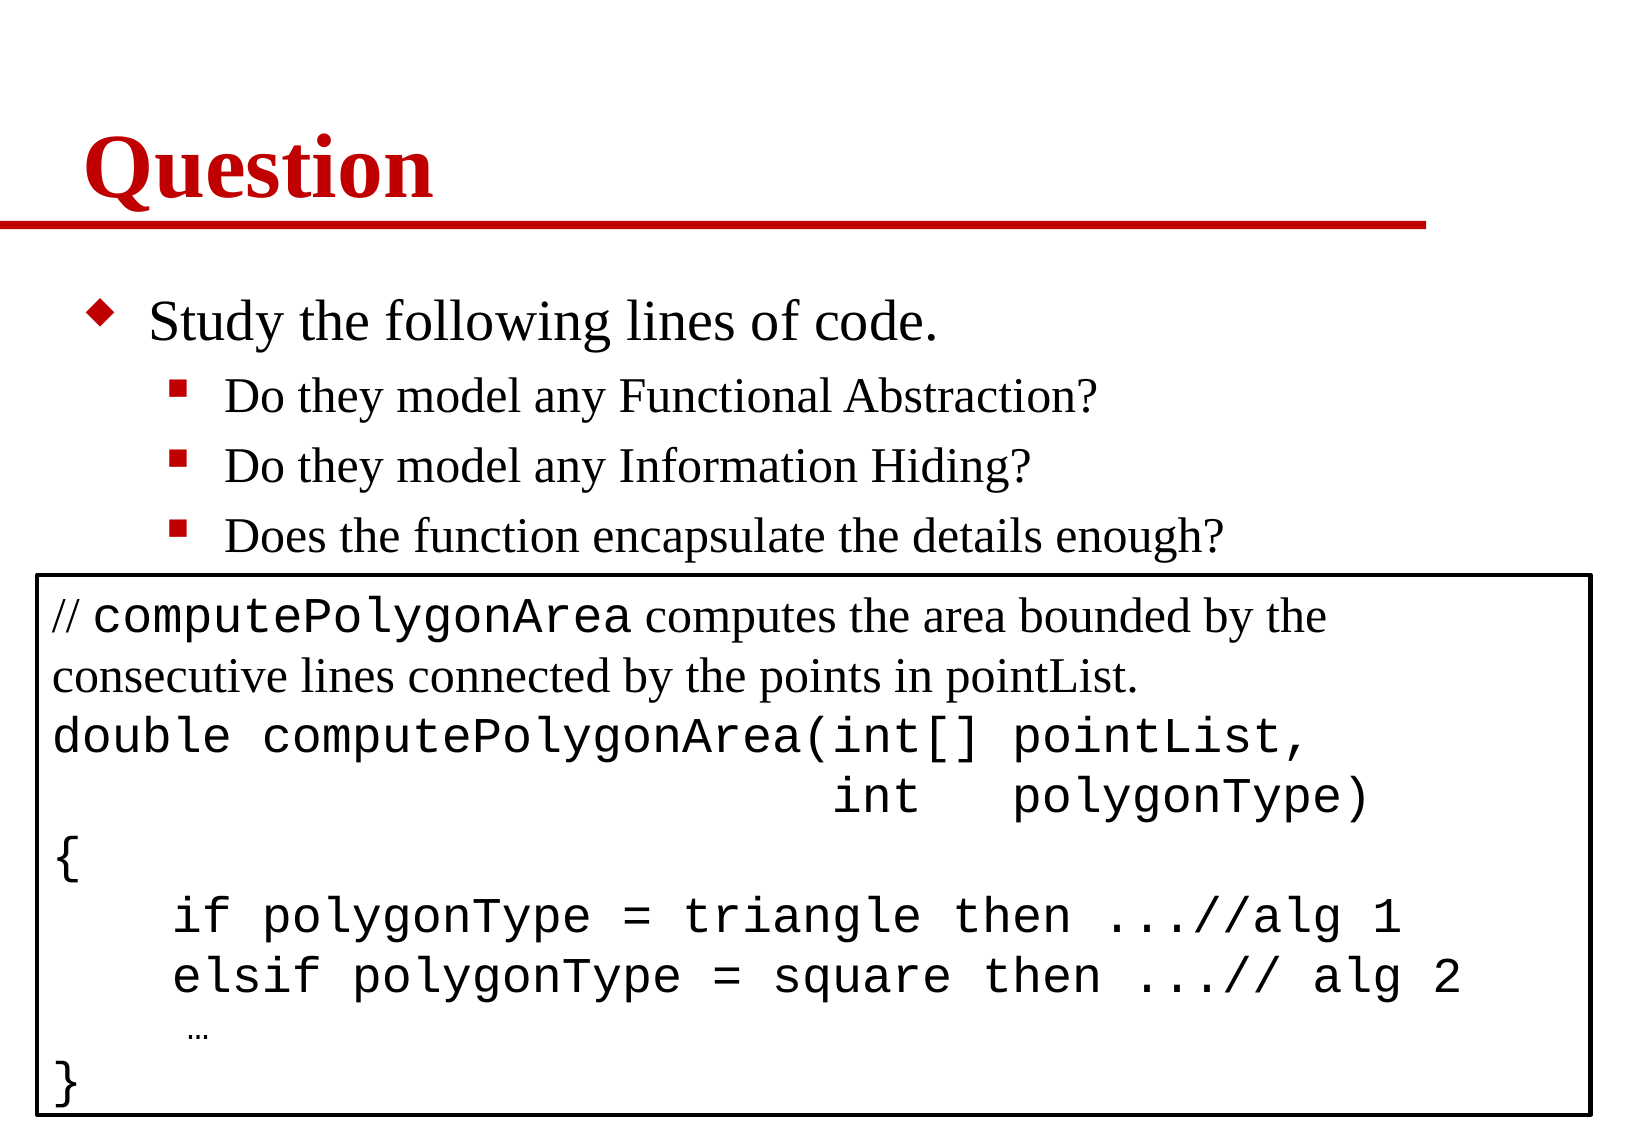

# Question
Study the following lines of code.
Do they model any Functional Abstraction?
Do they model any Information Hiding?
Does the function encapsulate the details enough?

// computePolygonArea computes the area bounded by the consecutive lines connected by the points in pointList.
double computePolygonArea(int[] pointList,
                          int   polygonType)
{
    if polygonType = triangle then ...//alg 1
    elsif polygonType = square then ...// alg 2
      …
}
24